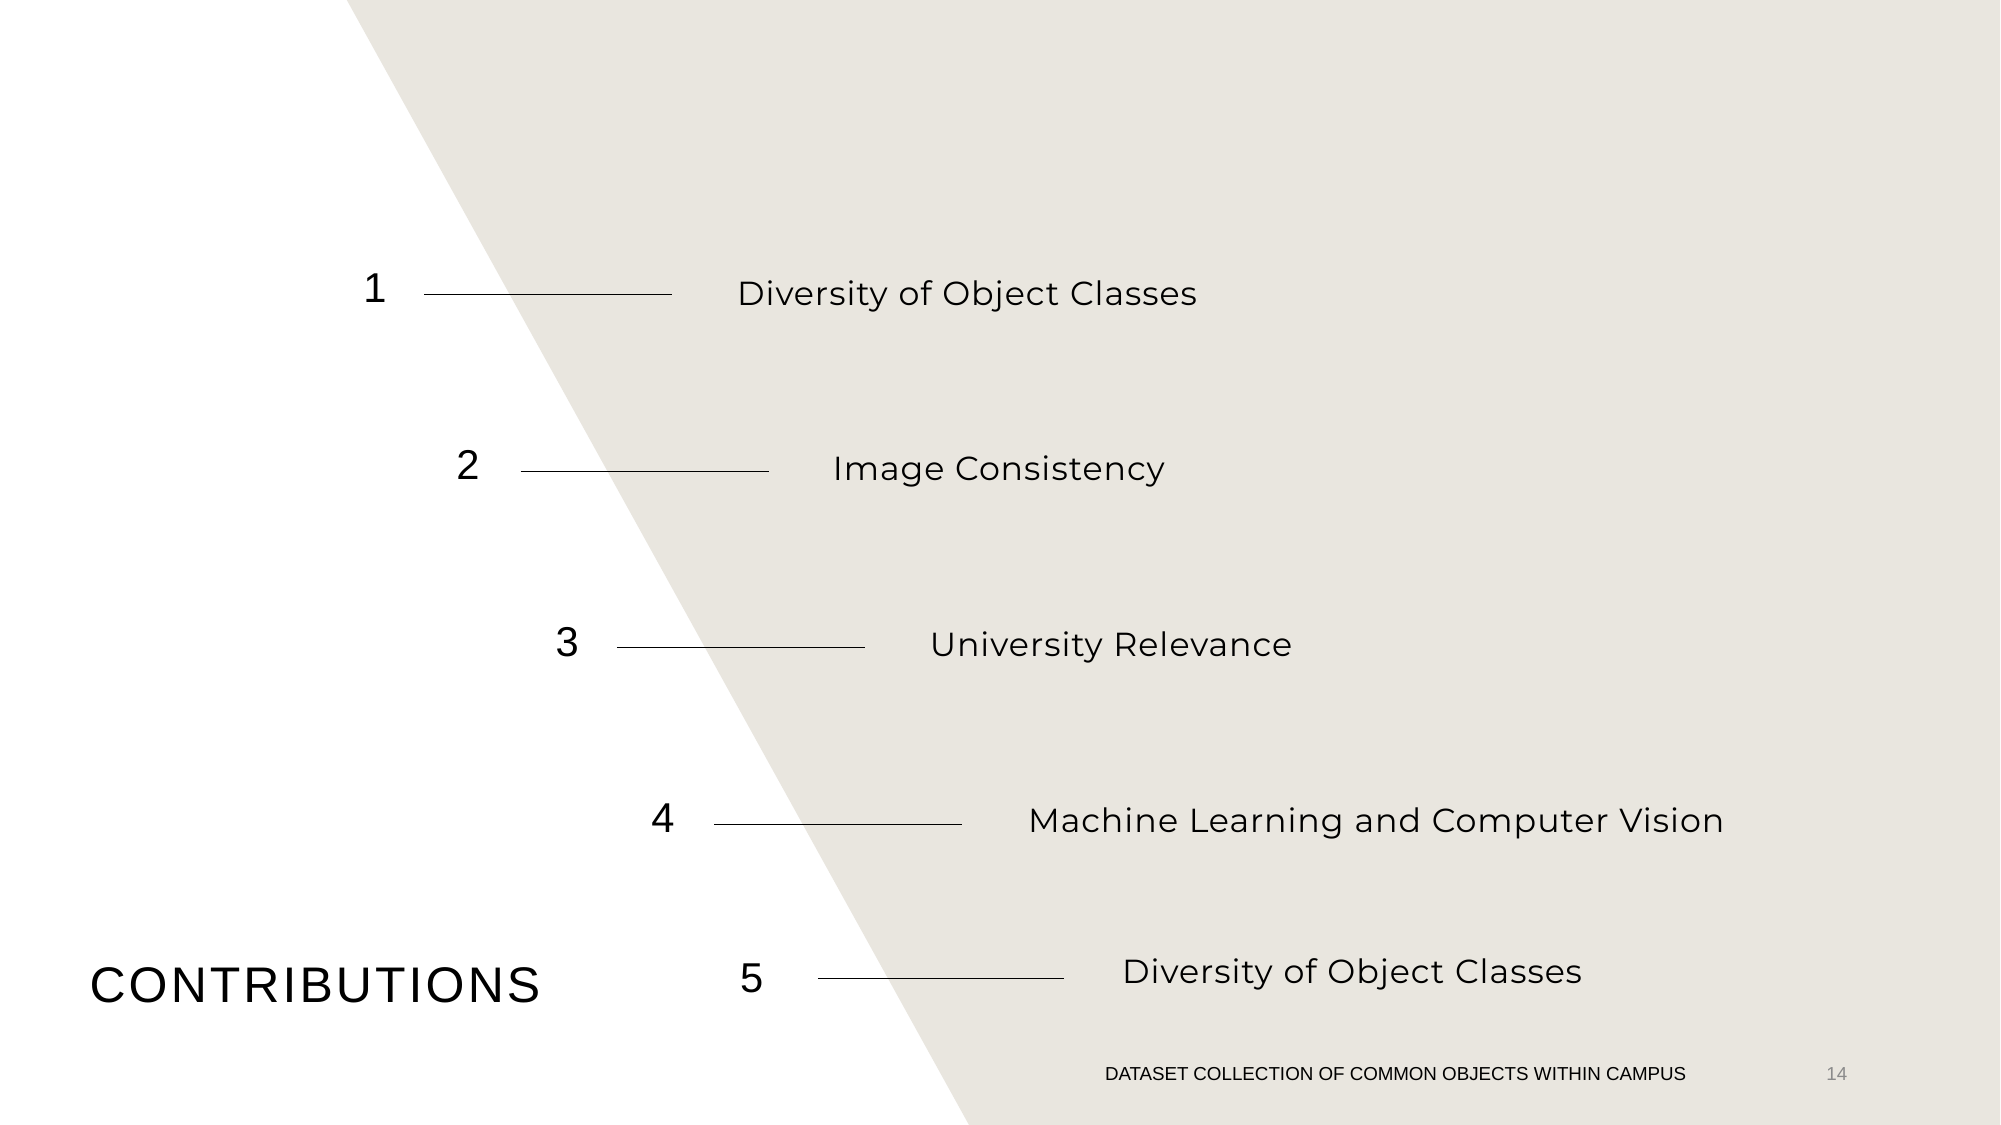

1
Diversity of Object Classes
2
Image Consistency
3
University Relevance
4
Machine Learning and Computer Vision
# Contributions
5
Diversity of Object Classes
DATASET COLLECTION OF COMMON OBJECTS WITHIN CAMPUS
14